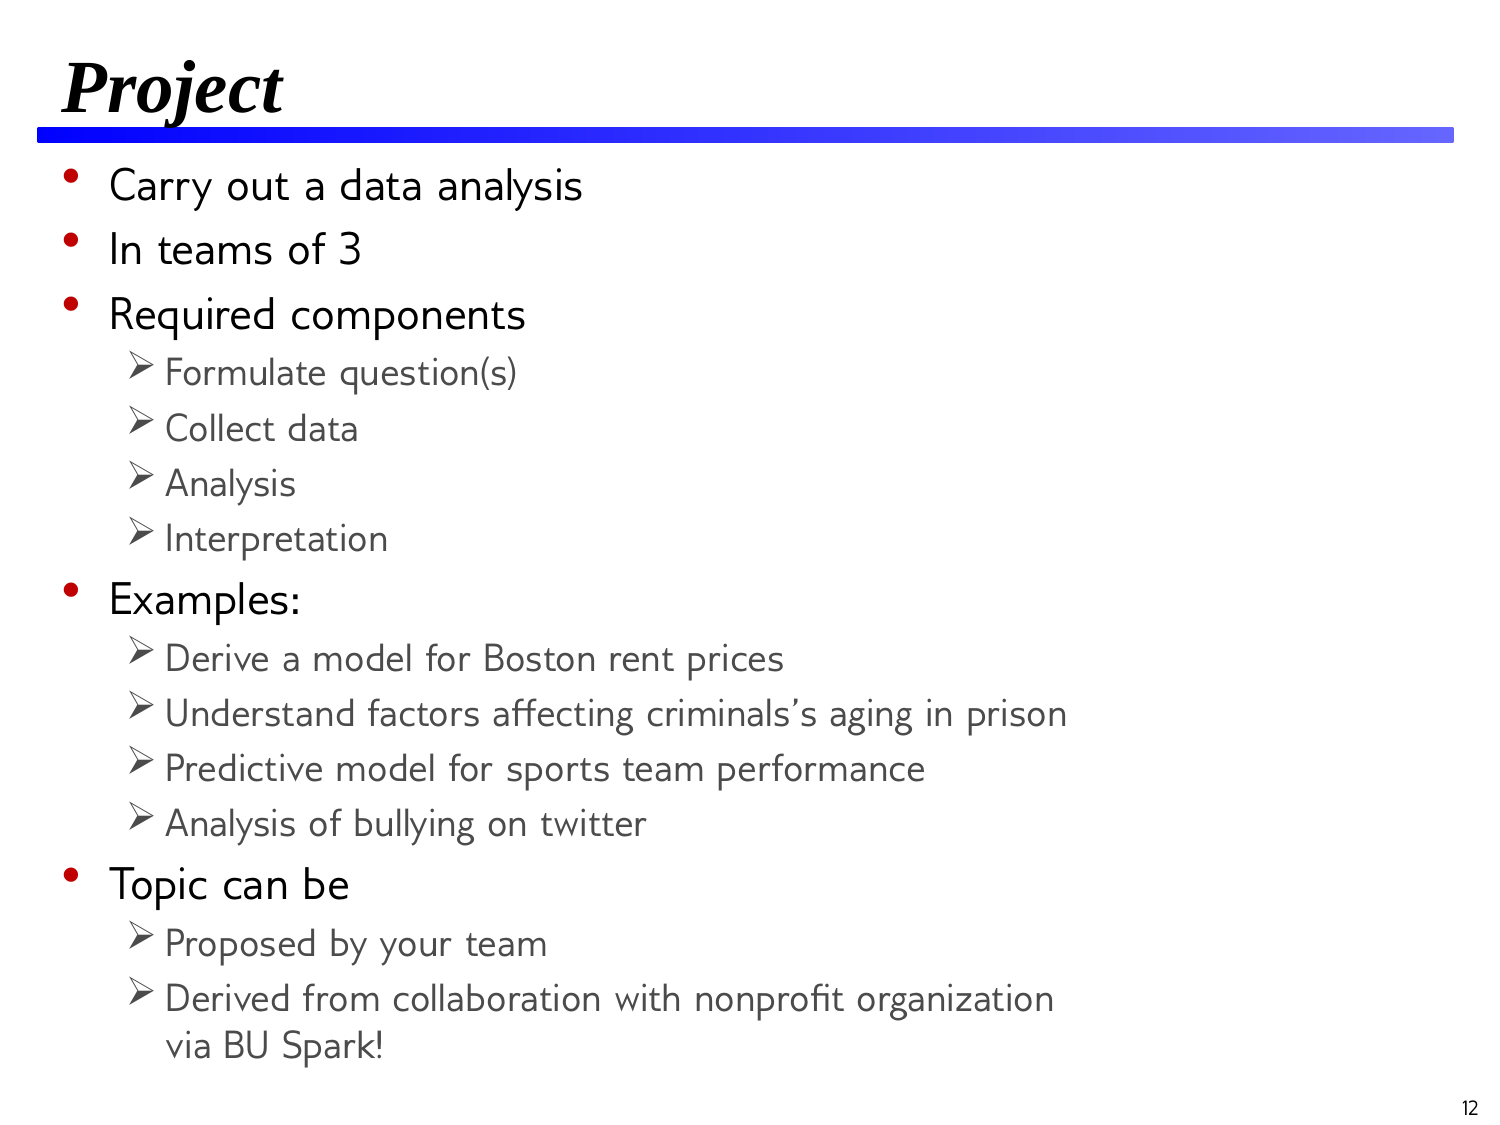

# Project
Carry out a data analysis
In teams of 3
Required components
Formulate question(s)
Collect data
Analysis
Interpretation
Examples:
Derive a model for Boston rent prices
Understand factors affecting criminals’s aging in prison
Predictive model for sports team performance
Analysis of bullying on twitter
Topic can be
Proposed by your team
Derived from collaboration with nonprofit organization
via BU Spark!

12